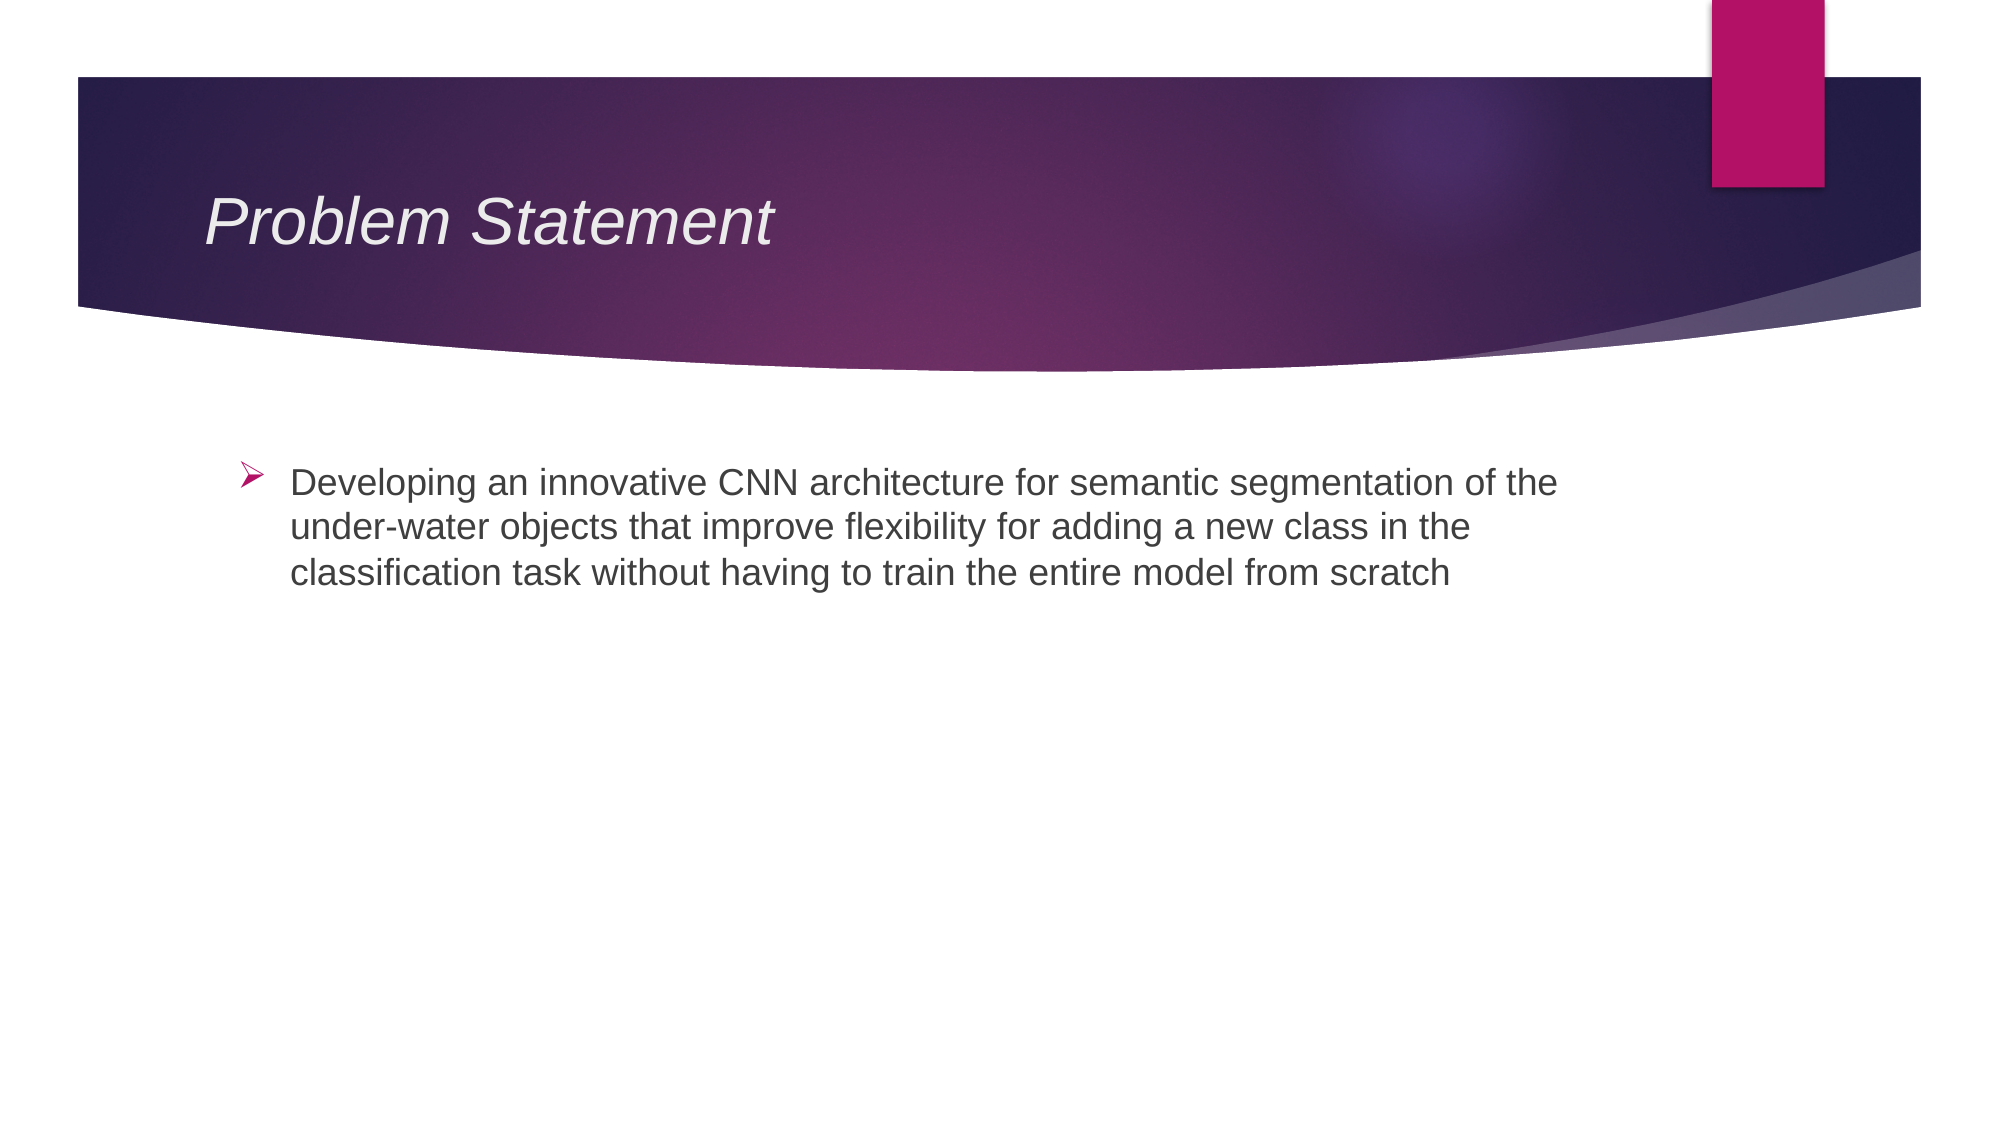

# Problem Statement
Developing an innovative CNN architecture for semantic segmentation of the under-water objects that improve flexibility for adding a new class in the classification task without having to train the entire model from scratch